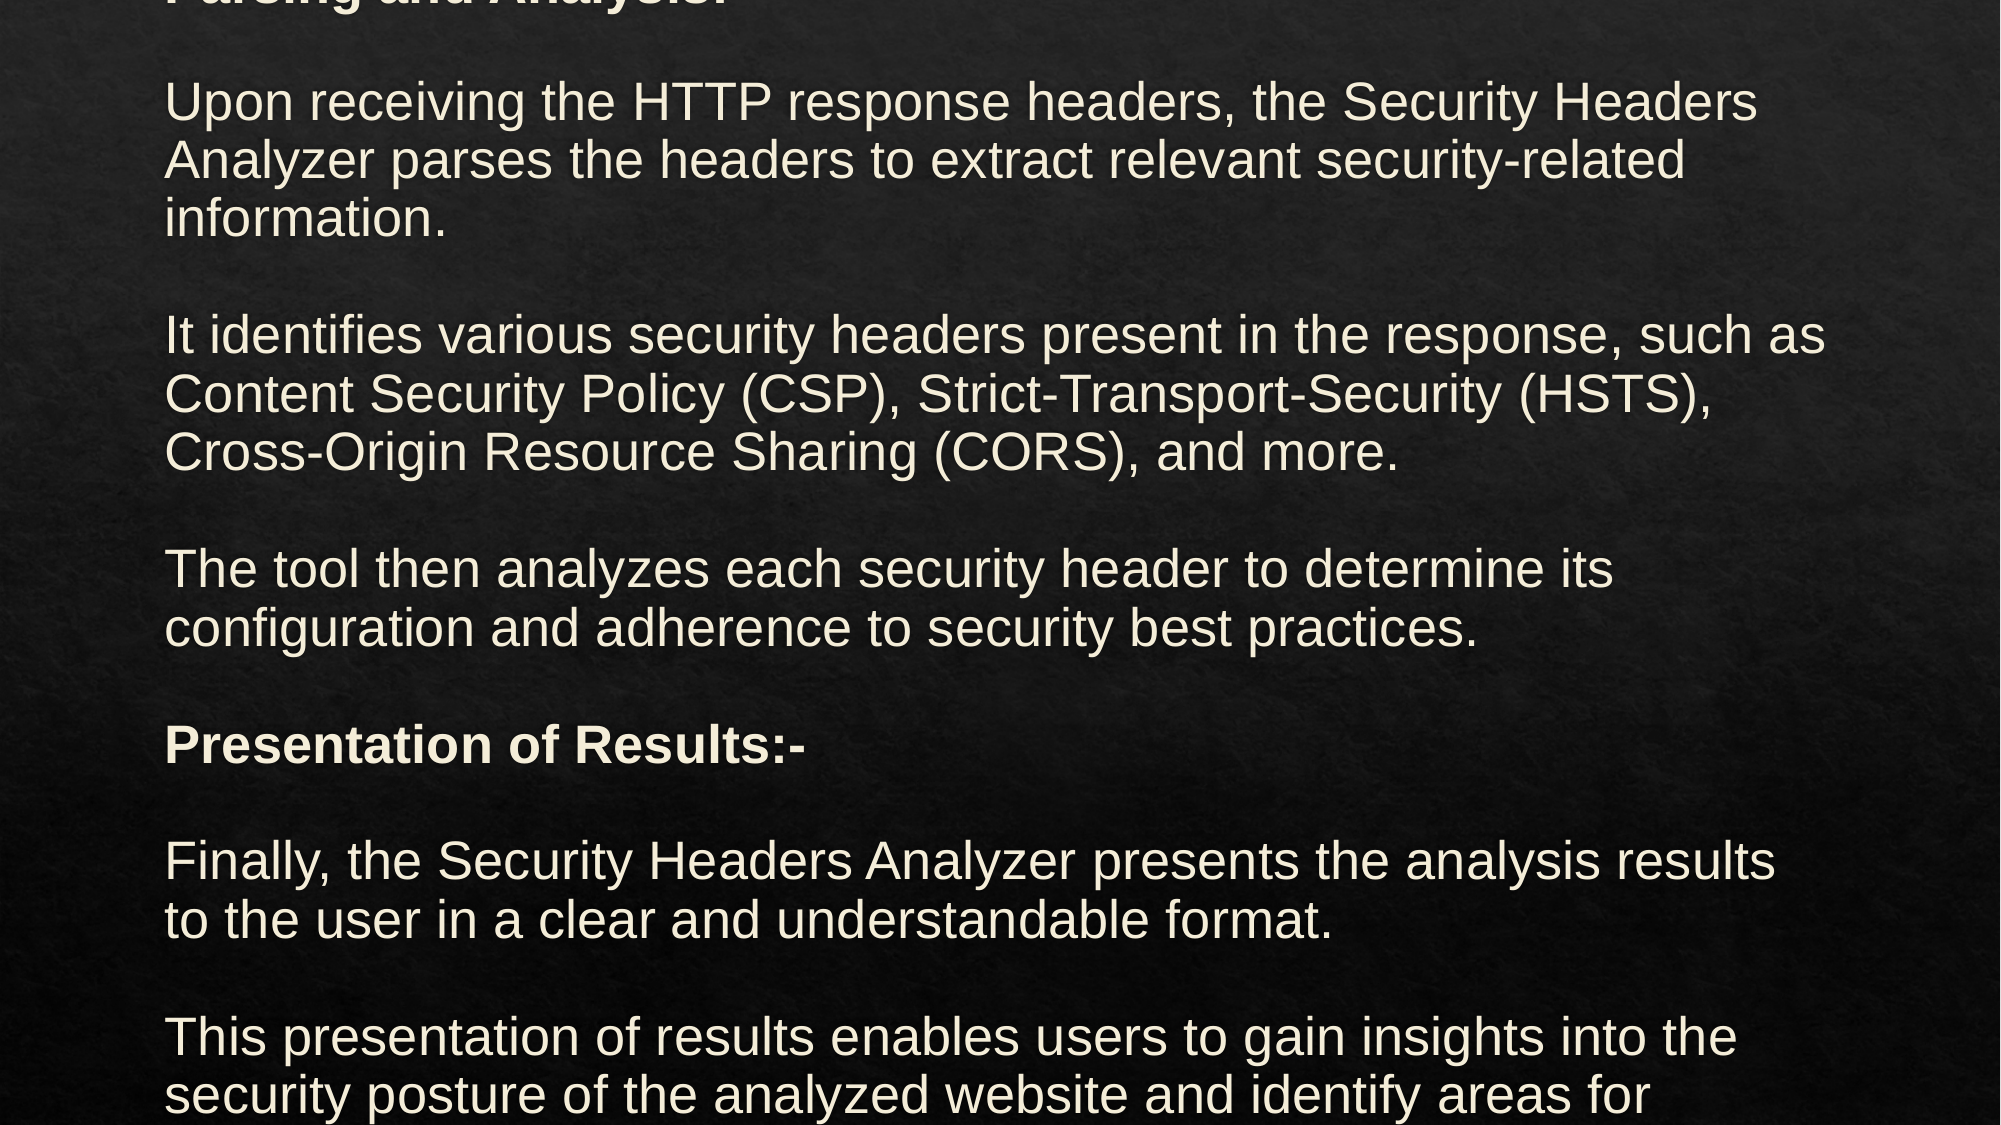

# Parsing and Analysis:- Upon receiving the HTTP response headers, the Security Headers Analyzer parses the headers to extract relevant security-related information. It identifies various security headers present in the response, such as Content Security Policy (CSP), Strict-Transport-Security (HSTS), Cross-Origin Resource Sharing (CORS), and more. The tool then analyzes each security header to determine its configuration and adherence to security best practices. Presentation of Results:- Finally, the Security Headers Analyzer presents the analysis results to the user in a clear and understandable format. This presentation of results enables users to gain insights into the security posture of the analyzed website and identify areas for improvement.